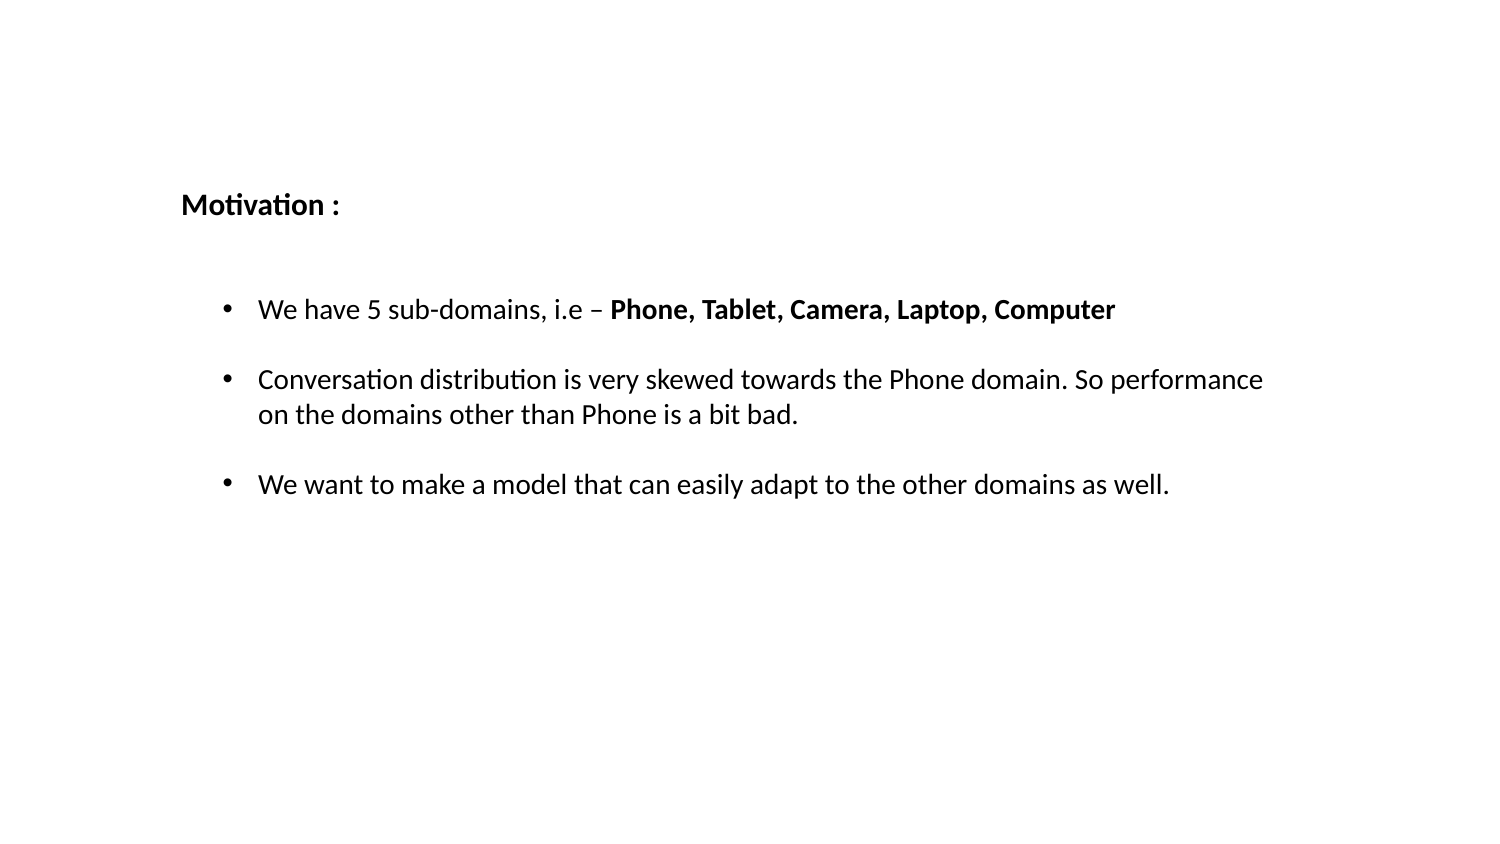

Motivation :
We have 5 sub-domains, i.e – Phone, Tablet, Camera, Laptop, Computer

Conversation distribution is very skewed towards the Phone domain. So performance on the domains other than Phone is a bit bad.

We want to make a model that can easily adapt to the other domains as well.